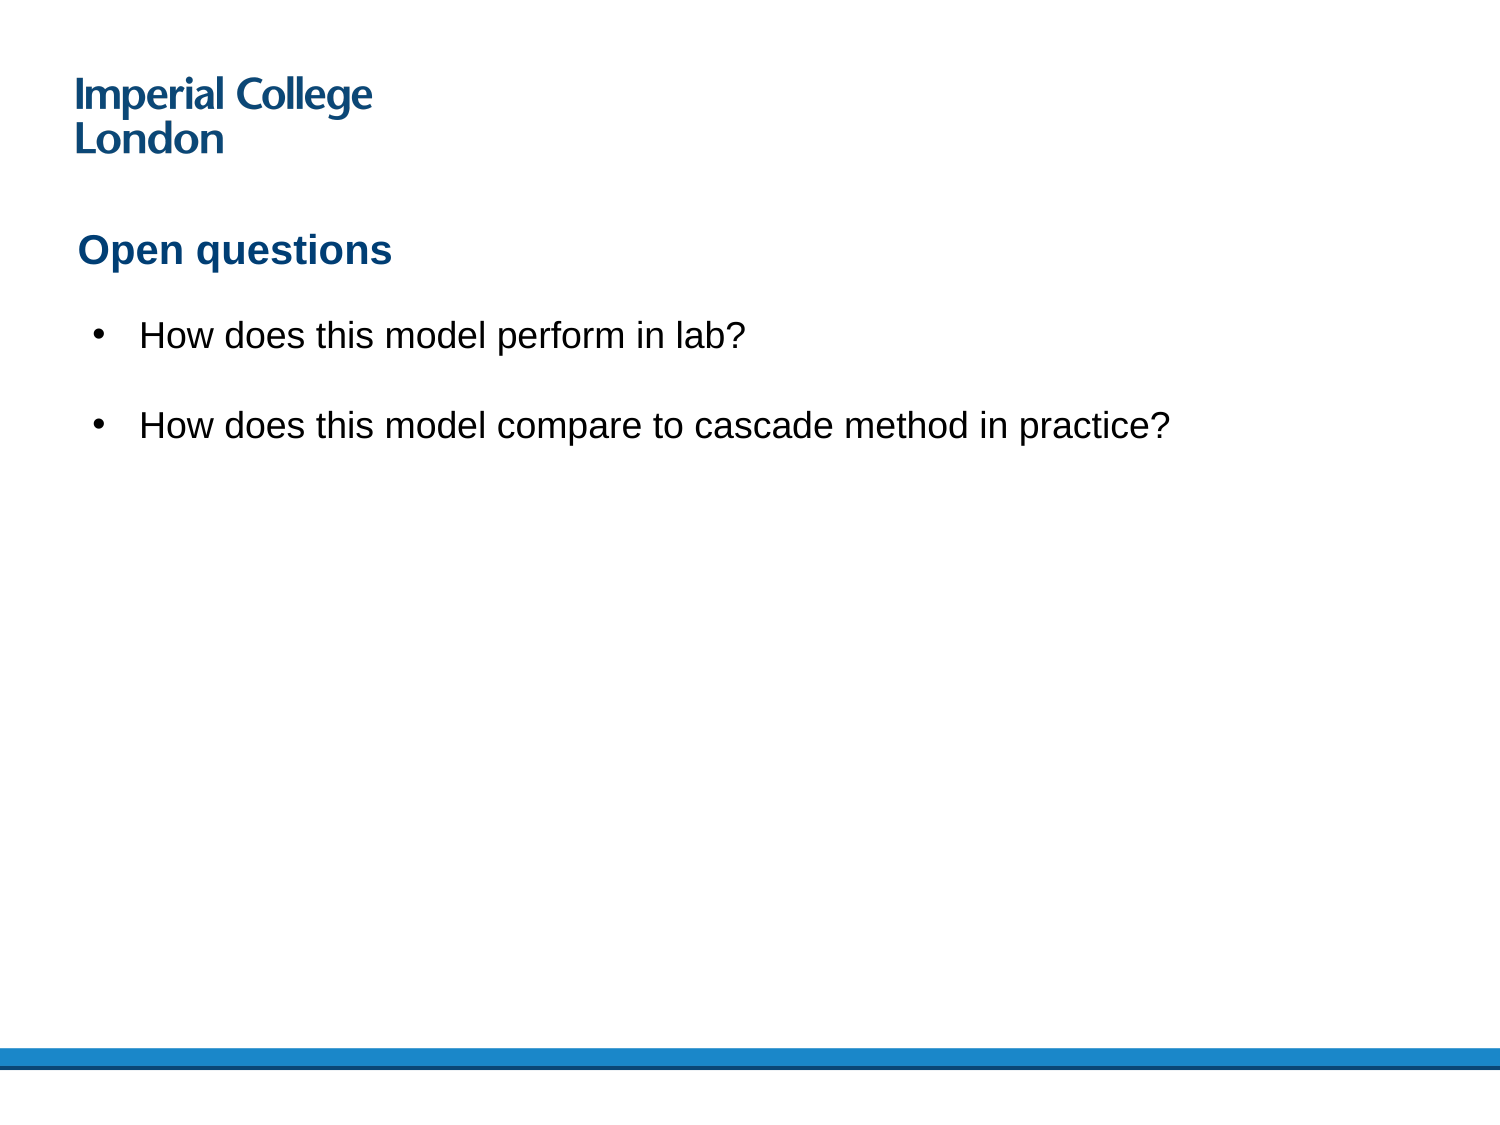

# Open questions
How does this model perform in lab?

How does this model compare to cascade method in practice?